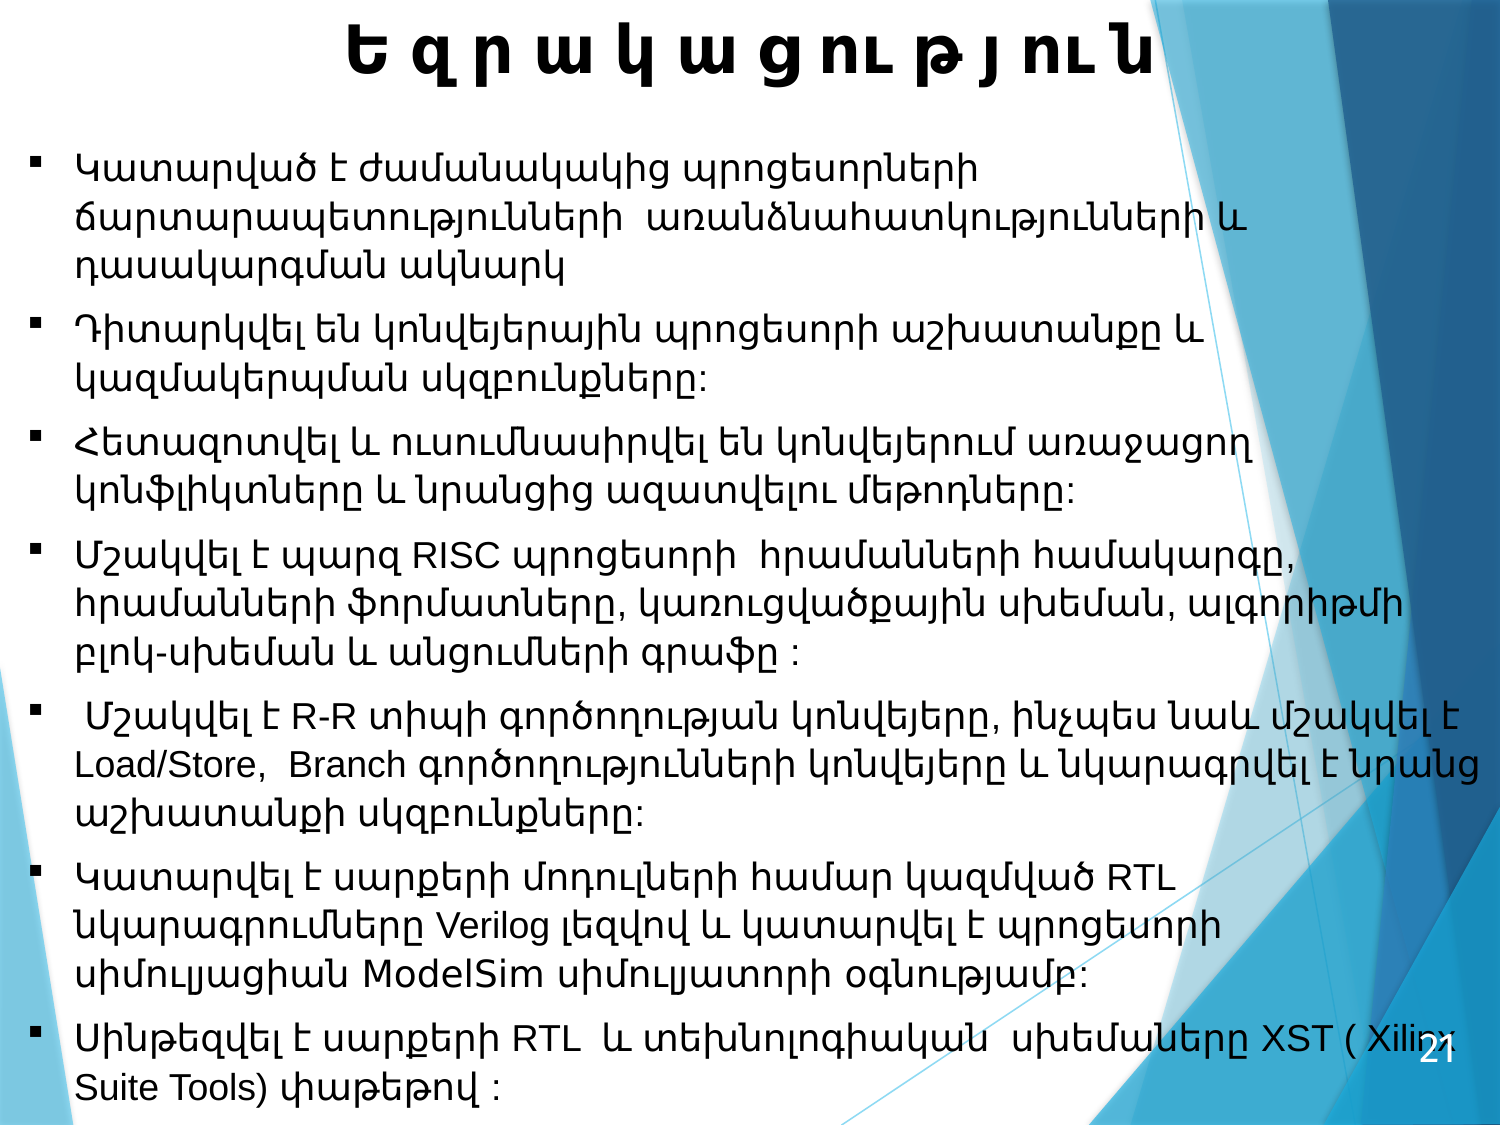

Ե զ ր ա կ ա ց ու թ յ ու ն
Կատարված է ժամանակակից պրոցեսորների ճարտարապետությունների  առանձնահատկությունների և դասակարգման ակնարկ
Դիտարկվել են կոնվեյերային պրոցեսորի աշխատանքը և կազմակերպման սկզբունքները:
Հետազոտվել և ուսումնասիրվել են կոնվեյերում առաջացող կոնֆլիկտները և նրանցից ազատվելու մեթոդները:
Մշակվել է պարզ RISC պրոցեսորի  հրամանների համակարգը, հրամանների ֆորմատները, կառուցվածքային սխեման, ալգորիթմի բլոկ-սխեման և անցումների գրաֆը :
 Մշակվել է R-R տիպի գործողության կոնվեյերը, ինչպես նաև մշակվել է Load/Store,  Branch գործողությունների կոնվեյերը և նկարագրվել է նրանց աշխատանքի սկզբունքները:
Կատարվել է սարքերի մոդուլների համար կազմված RTL նկարագրումները Verilog լեզվով և կատարվել է պրոցեսորի սիմուլյացիան ModelSim սիմուլյատորի օգնությամբ:
Սինթեզվել է սարքերի RTL  և տեխնոլոգիական  սխեմաները XST ( Xilinx Suite Tools) փաթեթով :
21